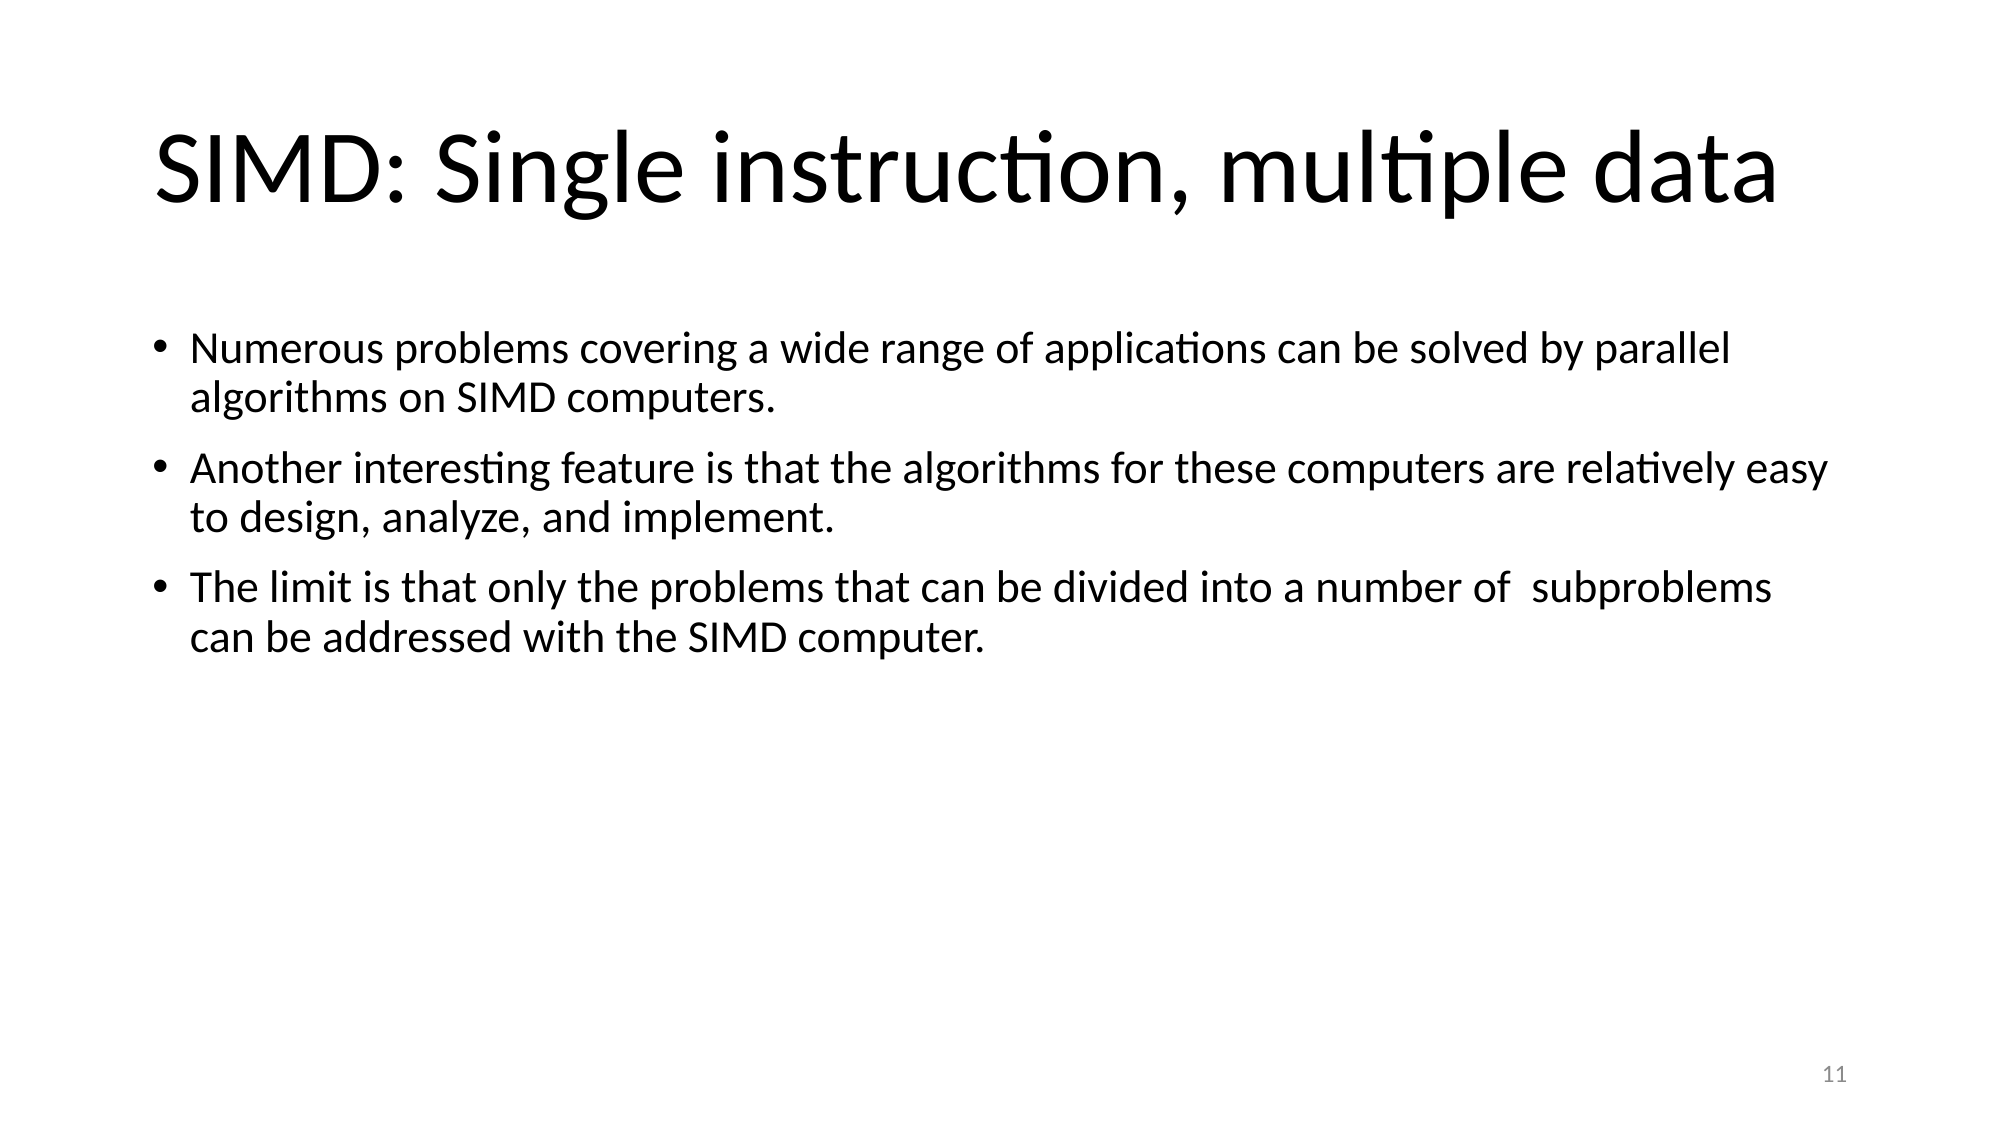

SIMD: Single instruction, multiple data
Numerous problems covering a wide range of applications can be solved by parallel algorithms on SIMD computers.
Another interesting feature is that the algorithms for these computers are relatively easy to design, analyze, and implement.
The limit is that only the problems that can be divided into a number of  subproblems can be addressed with the SIMD computer.
11